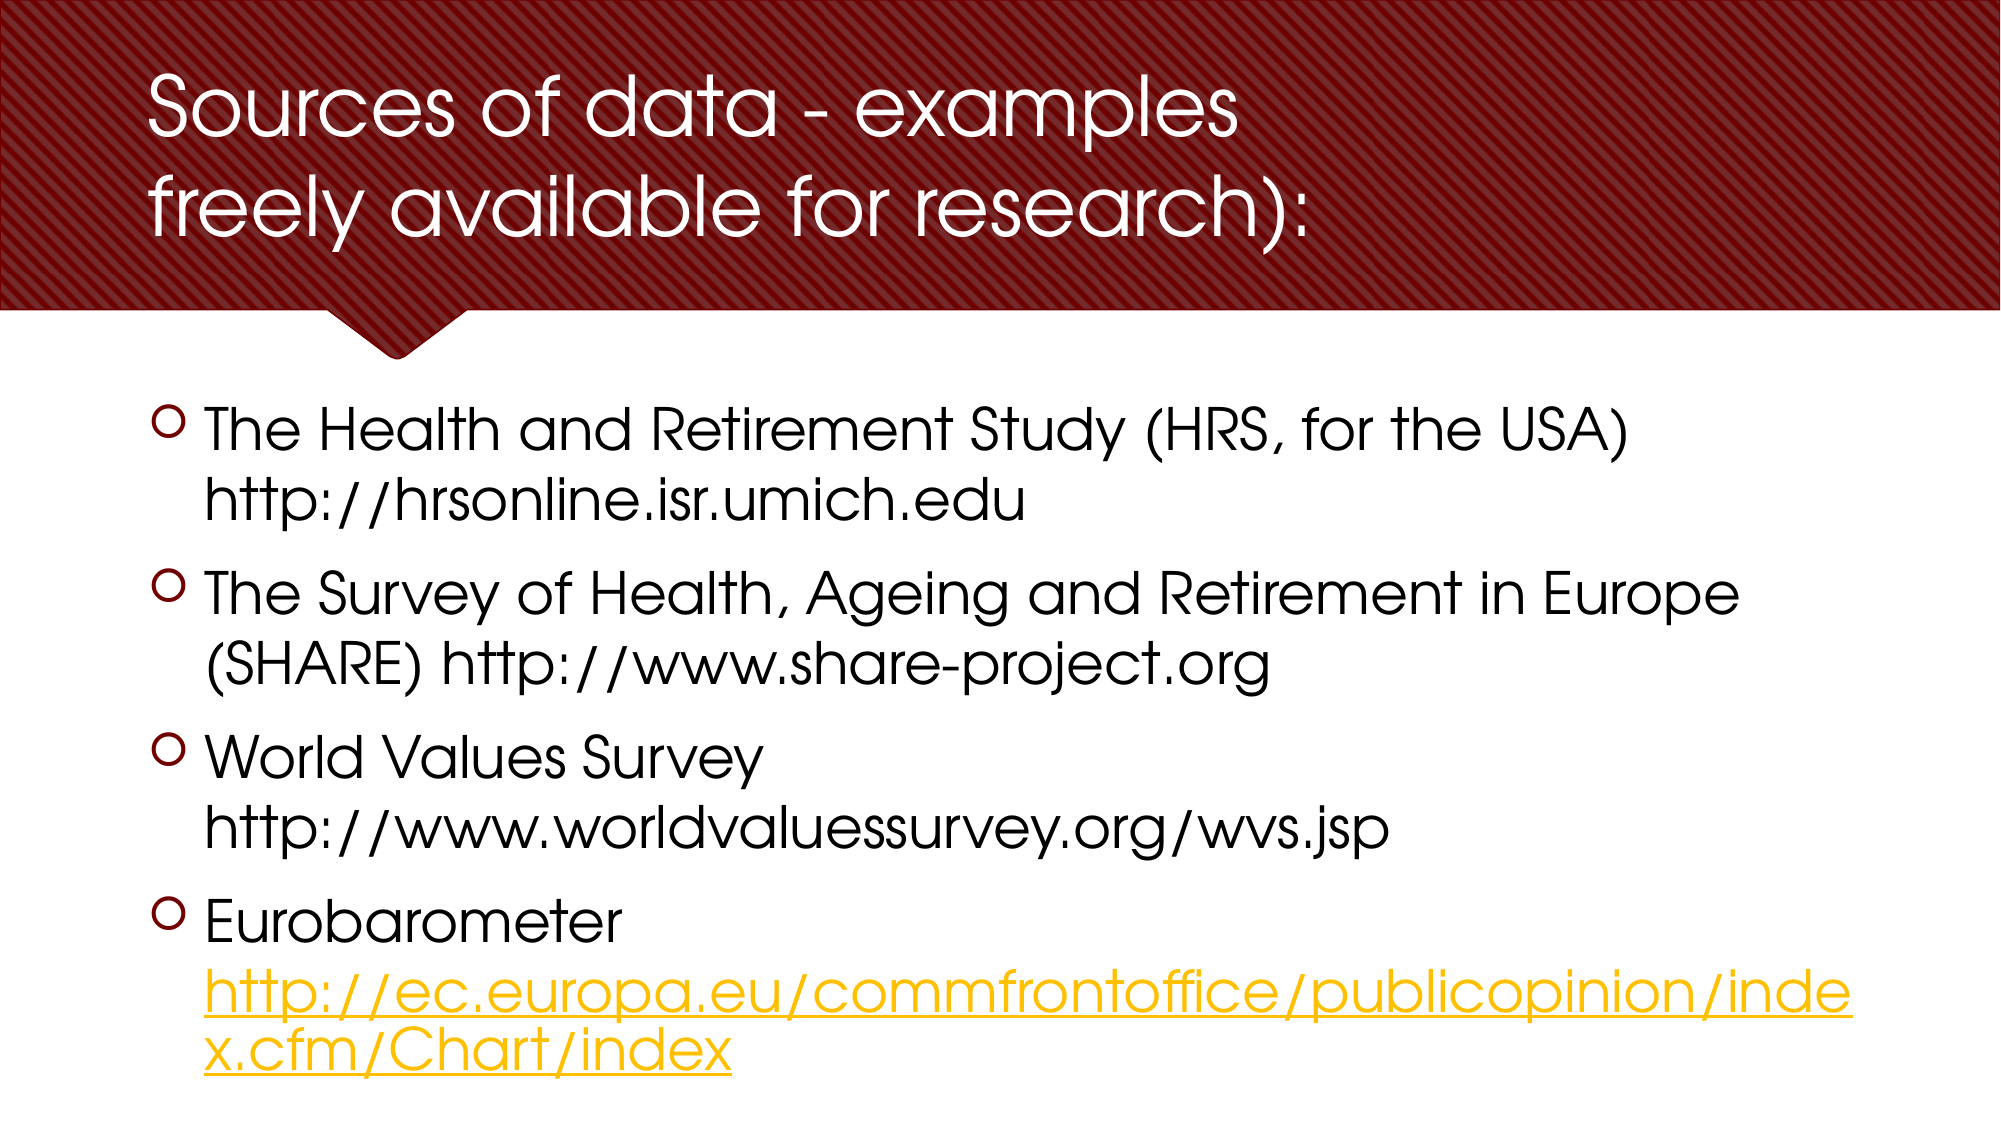

# Sources of data - examples freely available for research):
The Health and Retirement Study (HRS, for the USA) http://hrsonline.isr.umich.edu
The Survey of Health, Ageing and Retirement in Europe (SHARE) http://www.share-project.org
World Values Survey http://www.worldvaluessurvey.org/wvs.jsp
Eurobarometer http://ec.europa.eu/commfrontoffice/publicopinion/index.cfm/Chart/index